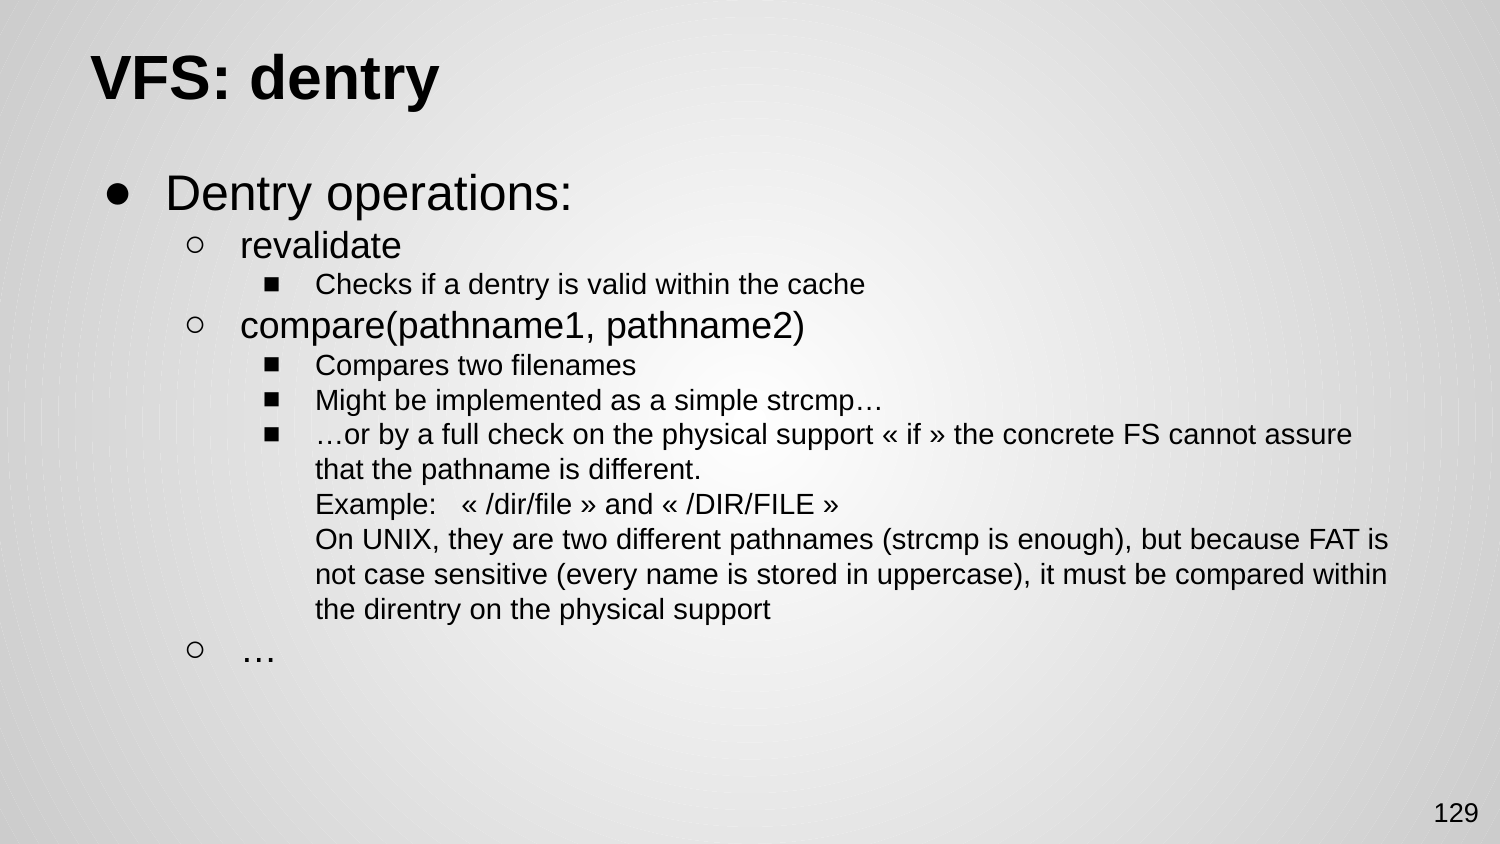

# VFS: dentry
Dentry operations:
revalidate
Checks if a dentry is valid within the cache
compare(pathname1, pathname2)
Compares two filenames
Might be implemented as a simple strcmp…
…or by a full check on the physical support « if » the concrete FS cannot assure that the pathname is different.
Example:   « /dir/file » and « /DIR/FILE »
On UNIX, they are two different pathnames (strcmp is enough), but because FAT is not case sensitive (every name is stored in uppercase), it must be compared within the direntry on the physical support
…
129